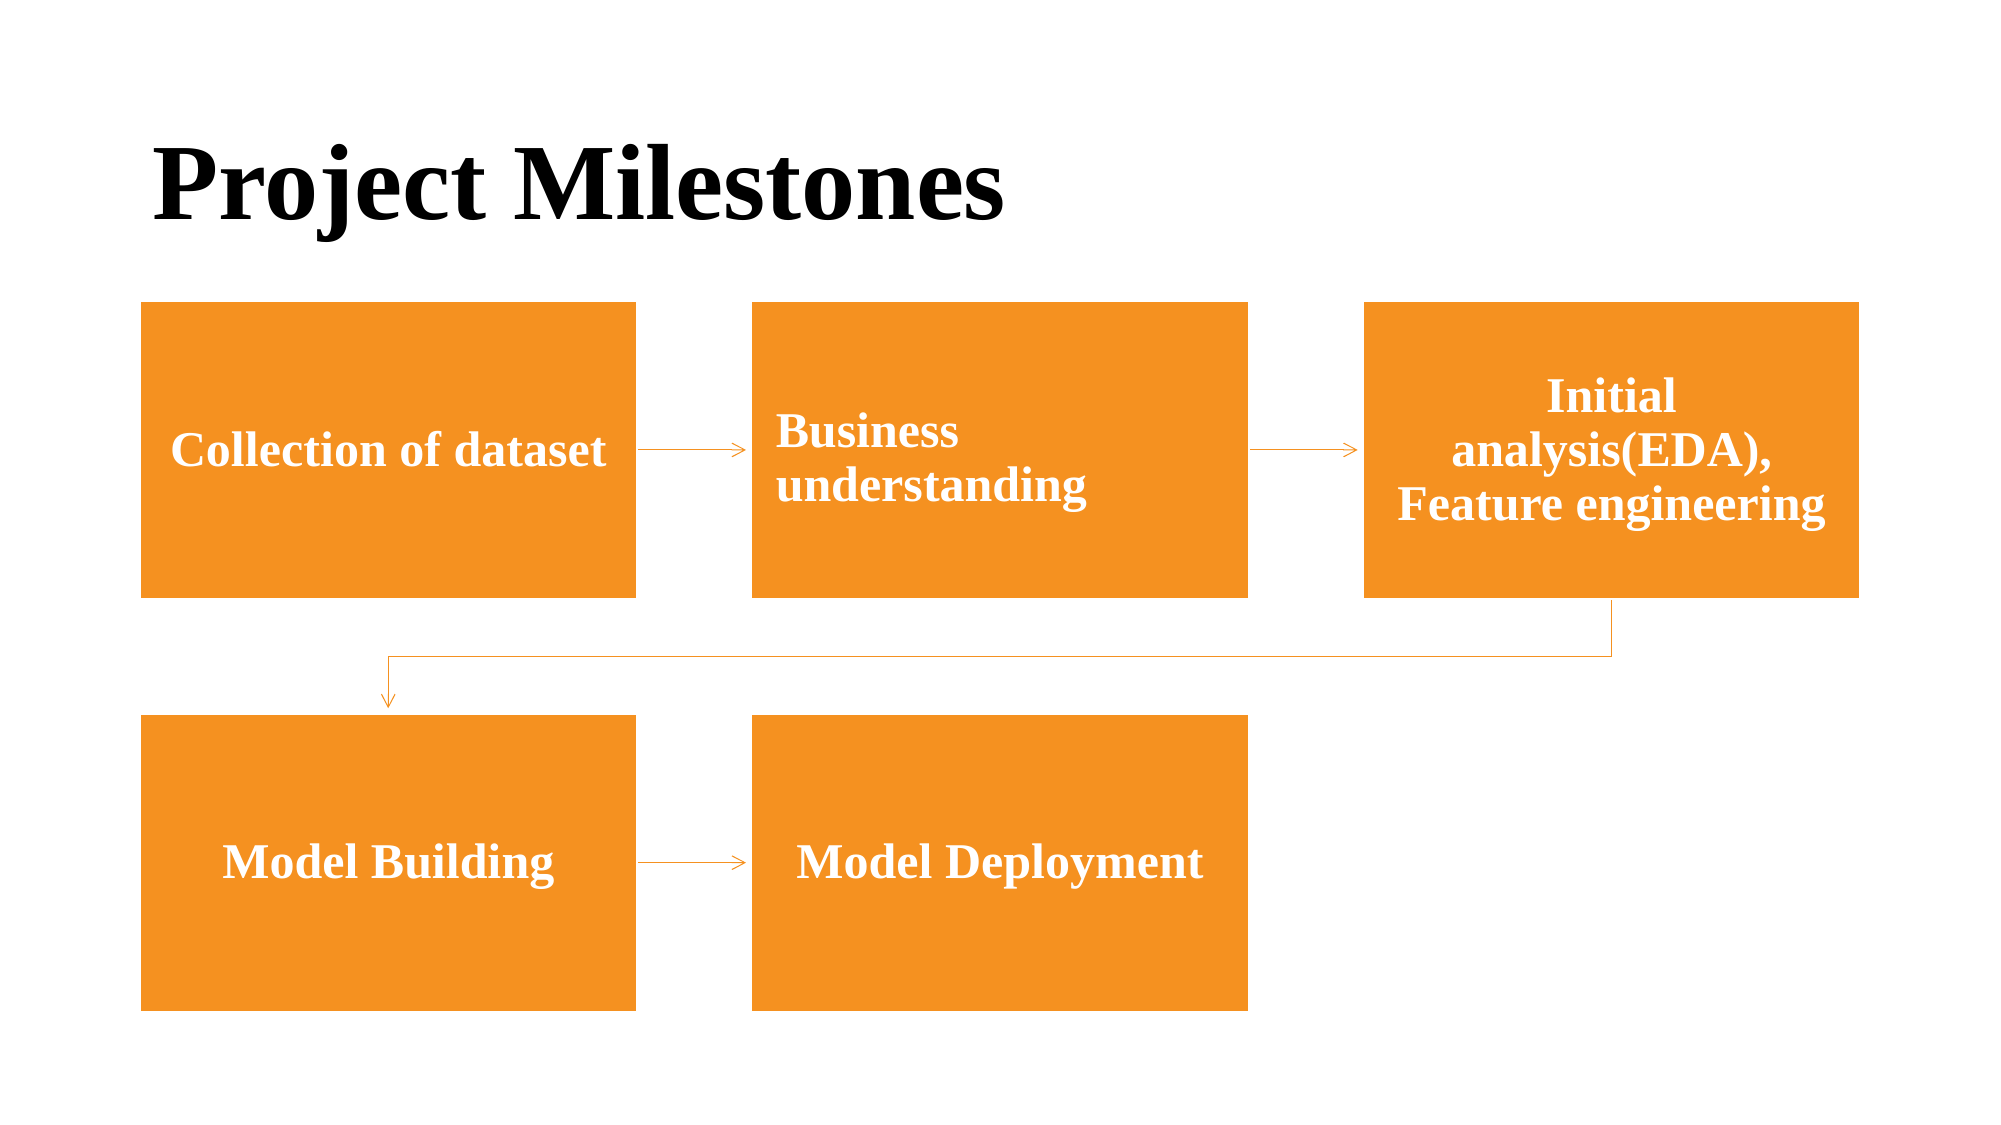

# Project Milestones

Collection of dataset

Business understanding

Initial analysis(EDA), Feature engineering

Model Building
Model Deployment